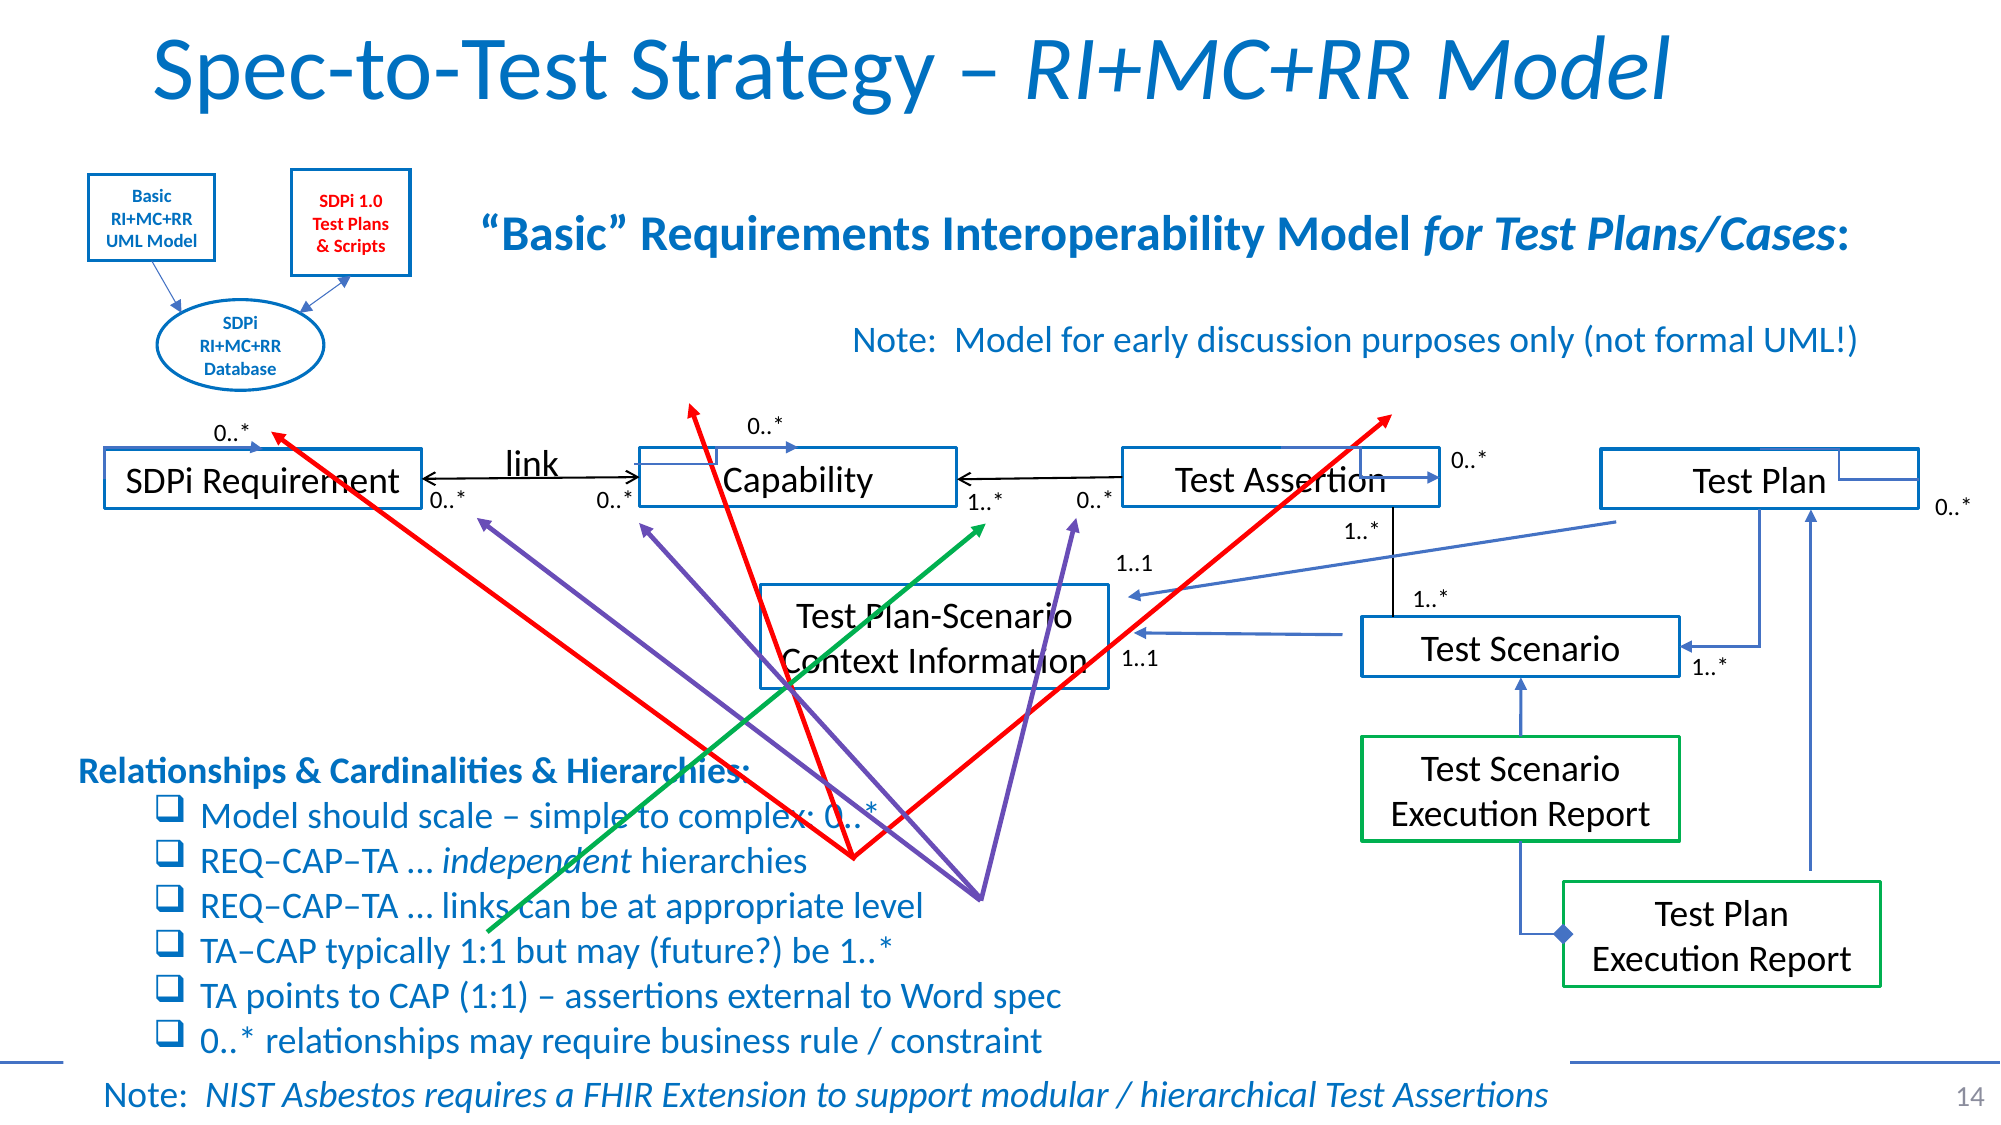

# Spec-to-Test Strategy – RI+MC+RR Model
SDPi 1.0
Test Plans & Scripts
Basic RI+MC+RR UML Model
SDPi RI+MC+RR Database
“Basic” Requirements Interoperability Model for Test Plans/Cases:
Note:  Model for early discussion purposes only (not formal UML!)
0..*
0..*
link
0..*
Test Assertion
Capability
SDPi Requirement
Test Plan
0..*
0..*
0..*
1..*
0..*
1..*
1..1
1..*
Test Plan-Scenario Context Information
Test Scenario
1..1
1..*
Test Scenario Execution Report
Relationships & Cardinalities & Hierarchies:
Model should scale – simple to complex: 0..*
REQ–CAP–TA … independent hierarchies
REQ–CAP–TA … links can be at appropriate level
TA–CAP typically 1:1 but may (future?) be 1..*
TA points to CAP (1:1) – assertions external to Word spec
0..* relationships may require business rule / constraint
Test Plan Execution Report
Note:  NIST Asbestos requires a FHIR Extension to support modular / hierarchical Test Assertions
14